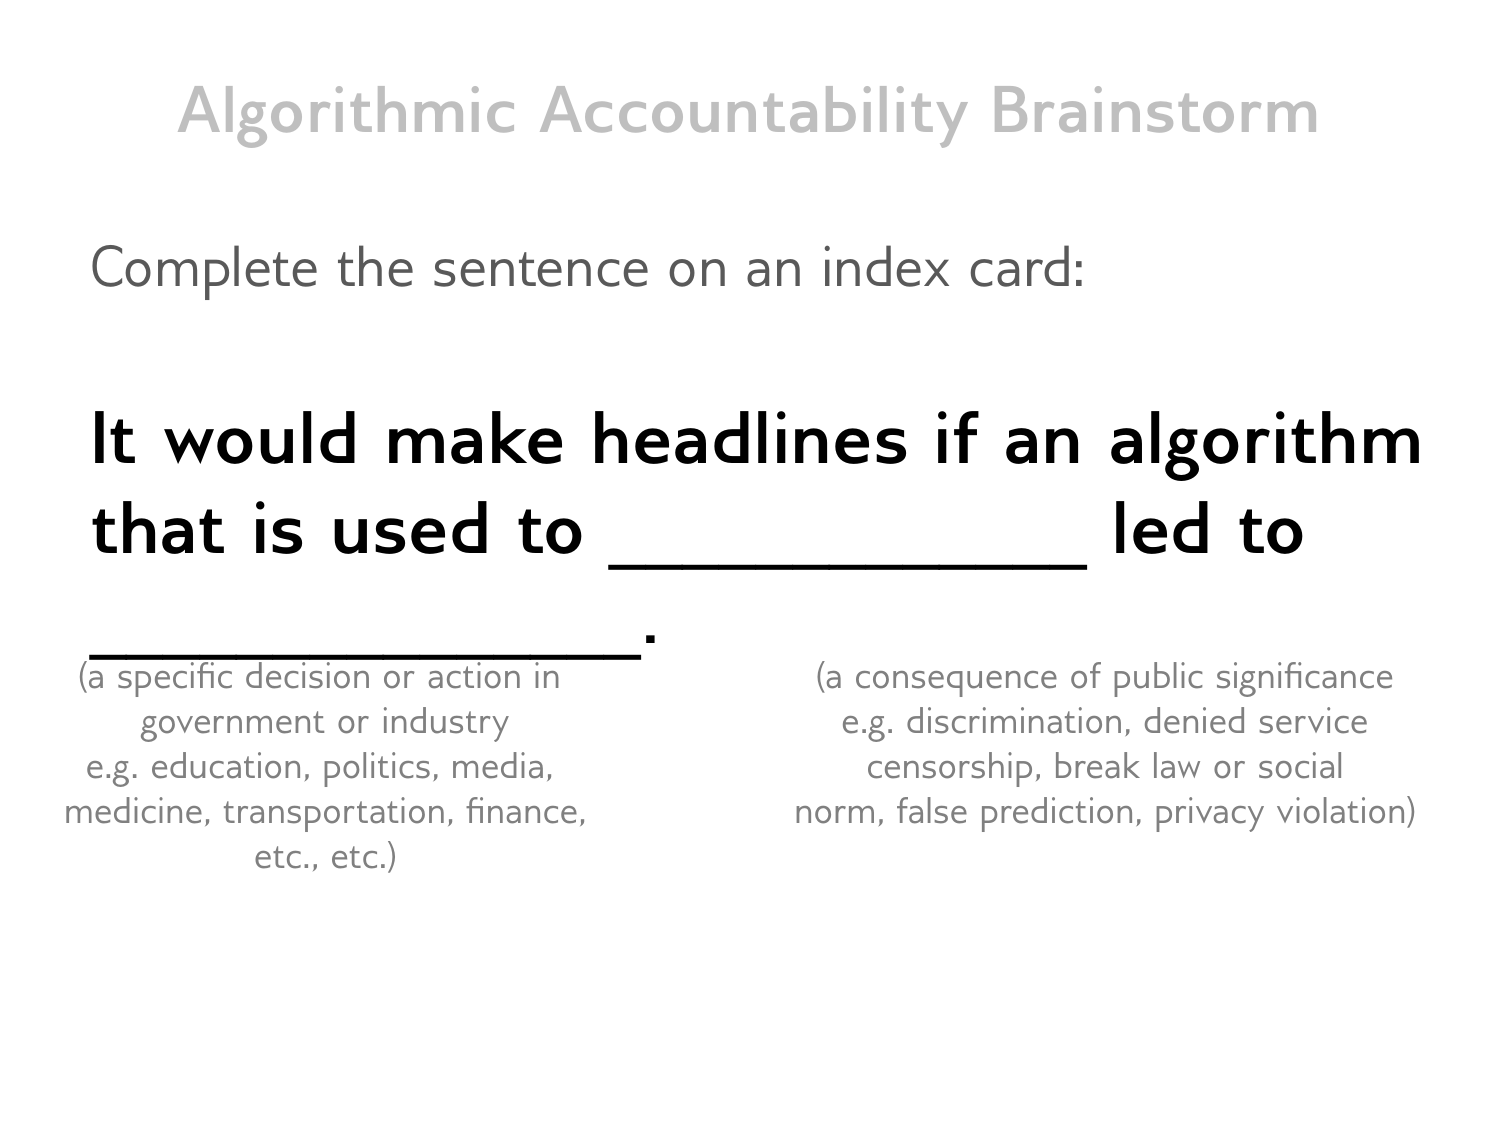

# Algorithmic Accountability Brainstorm
Complete the sentence on an index card:

It would make headlines if an algorithm that is used to _____________ led to _______________.

(a specific decision or action in
government or industry
e.g. education, politics, media,
medicine, transportation, finance,
etc., etc.)
(a consequence of public significance
e.g. discrimination, denied service
censorship, break law or social
norm, false prediction, privacy violation)